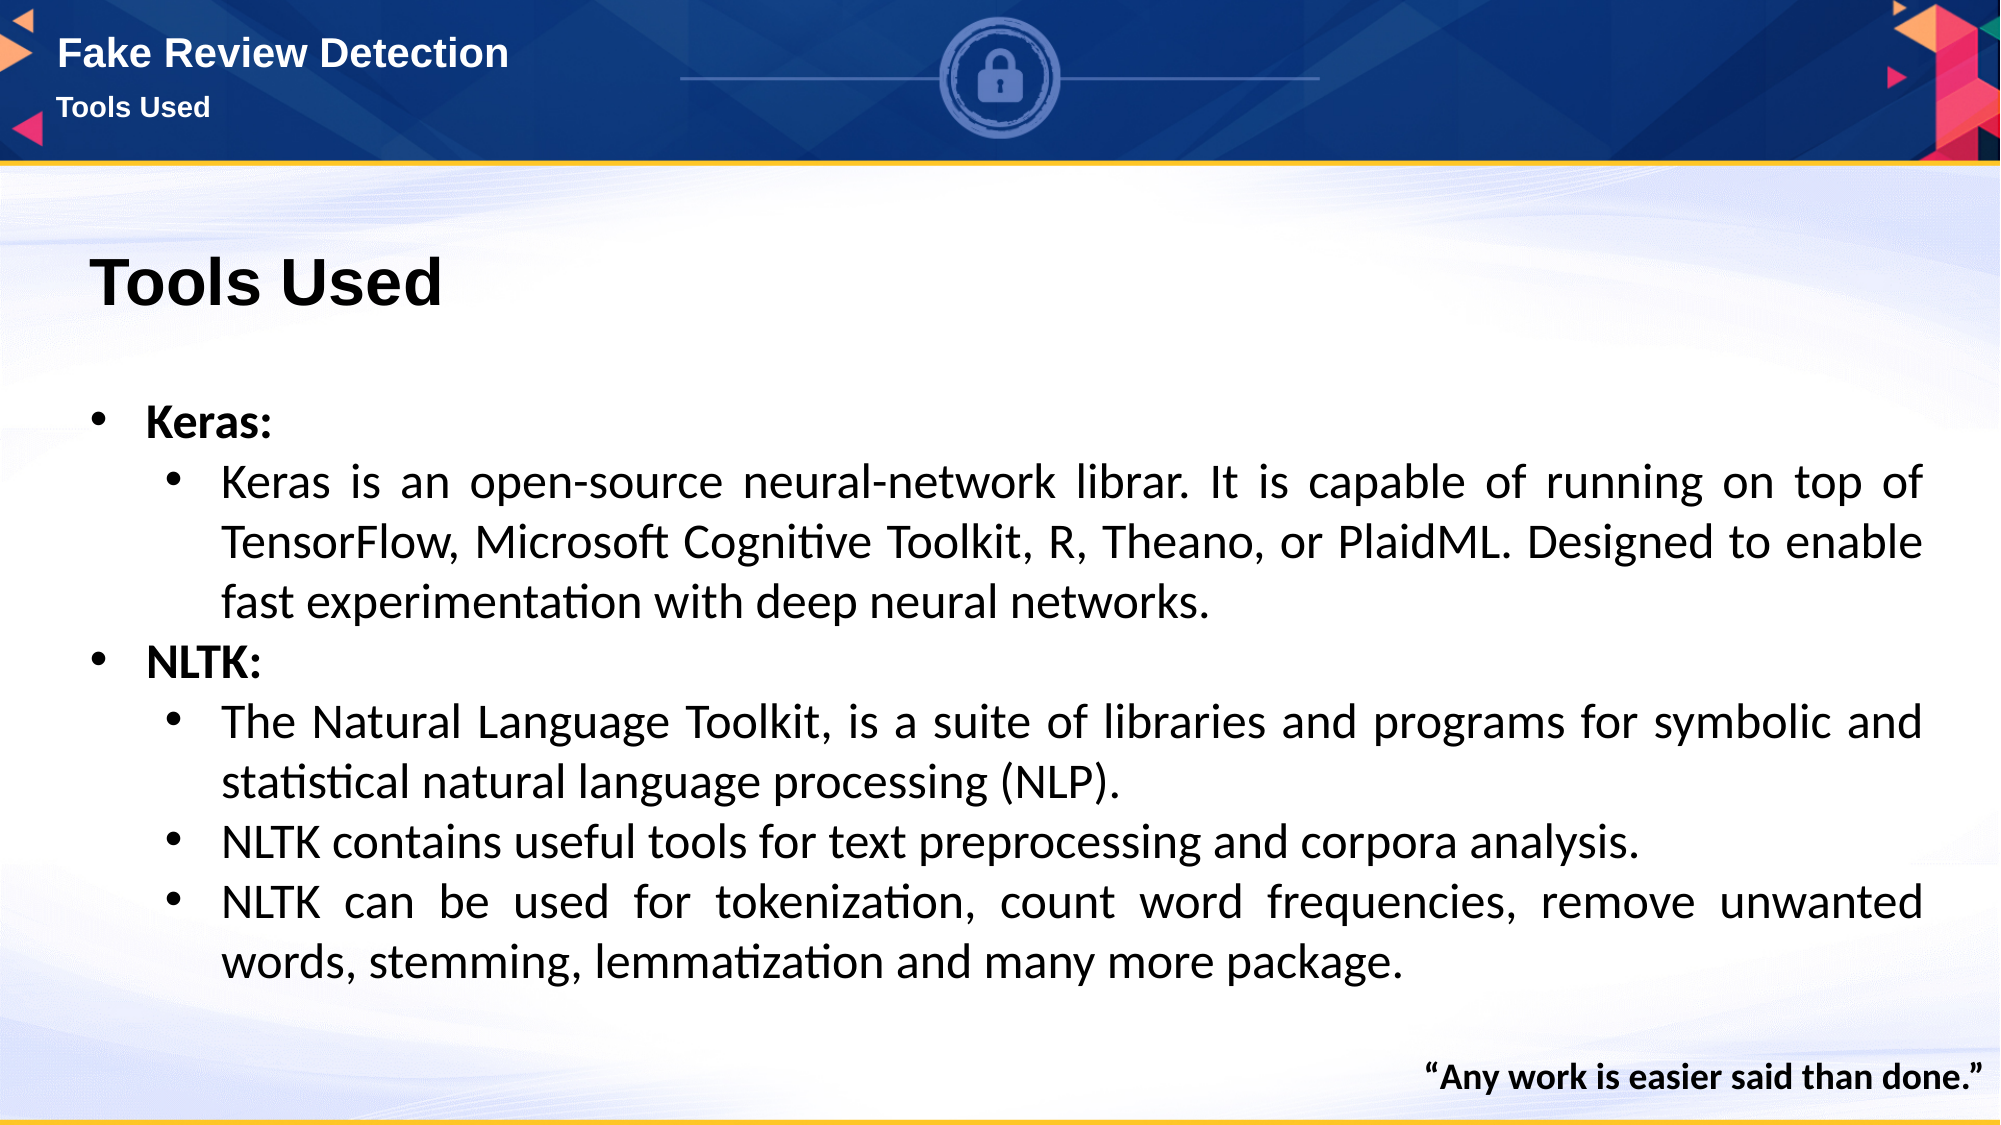

Fake Review Detection
Tools Used
Tools Used

Keras:
Keras is an open-source neural-network librar. It is capable of running on top of TensorFlow, Microsoft Cognitive Toolkit, R, Theano, or PlaidML. Designed to enable fast experimentation with deep neural networks.
NLTK:
The Natural Language Toolkit, is a suite of libraries and programs for symbolic and statistical natural language processing (NLP).
NLTK contains useful tools for text preprocessing and corpora analysis.
NLTK can be used for tokenization, count word frequencies, remove unwanted words, stemming, lemmatization and many more package.
“Any work is easier said than done.”